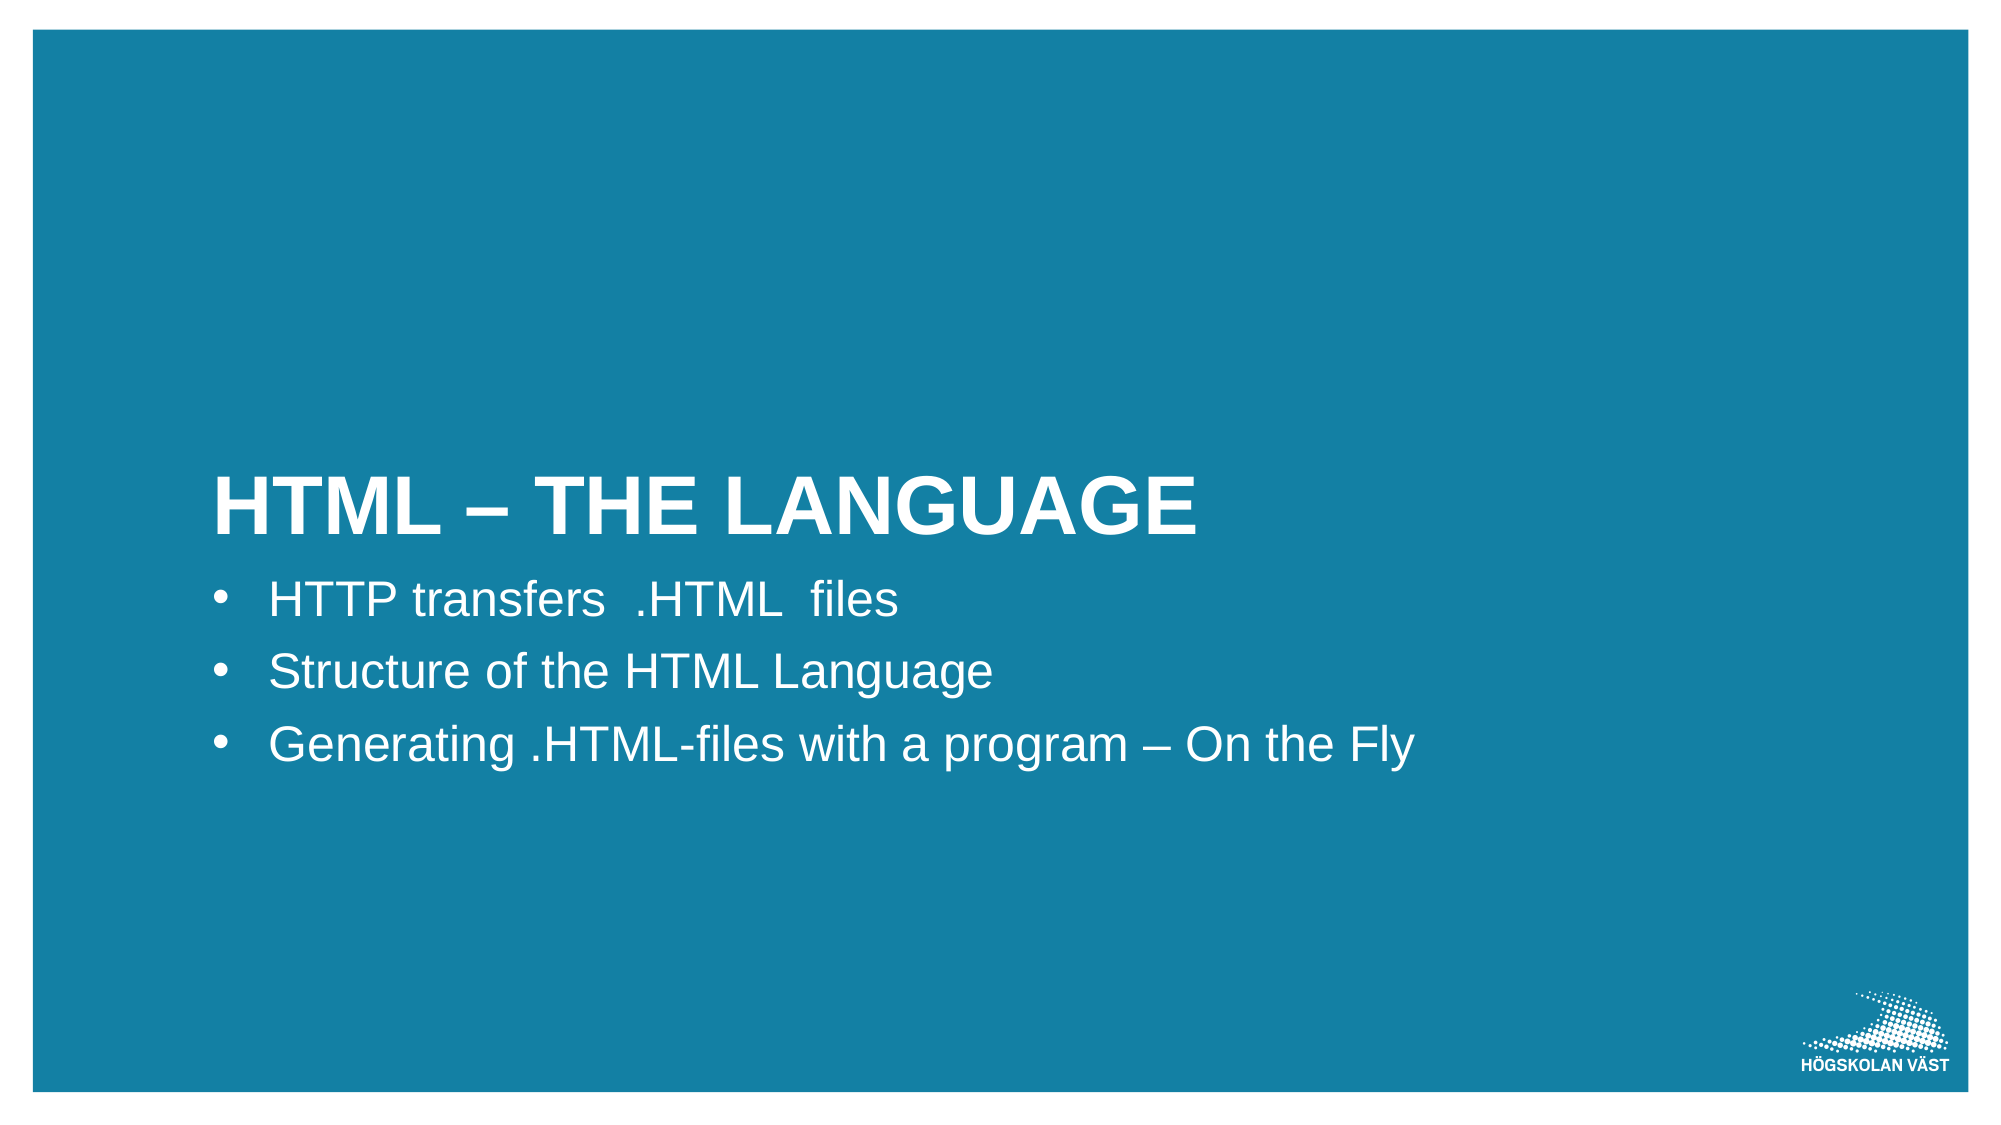

# HTML – The Language
HTTP transfers  .HTML  files
Structure of the HTML Language
Generating .HTML-files with a program – On the Fly